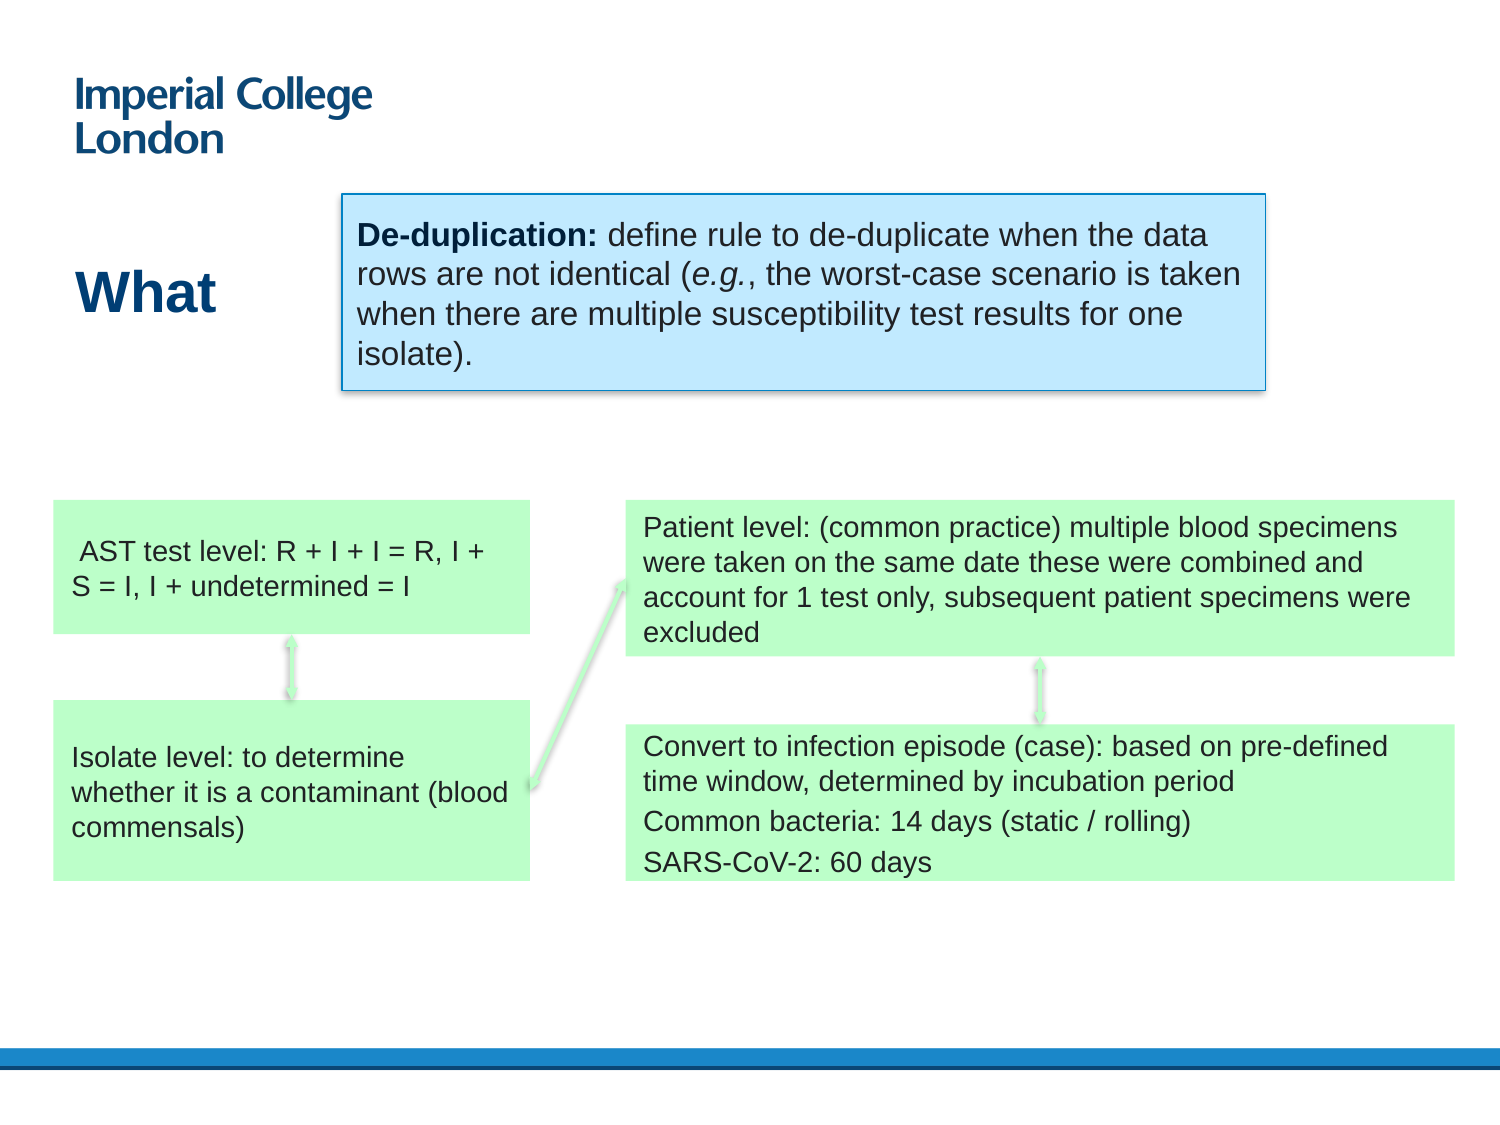

De-duplication: define rule to de-duplicate when the data rows are not identical (e.g., the worst-case scenario is taken when there are multiple susceptibility test results for one isolate).
# What
 AST test level: R + I + I = R, I + S = I, I + undetermined = I
Patient level: (common practice) multiple blood specimens were taken on the same date these were combined and account for 1 test only, subsequent patient specimens were excluded
Isolate level: to determine whether it is a contaminant (blood commensals)
Convert to infection episode (case): based on pre-defined time window, determined by incubation period
Common bacteria: 14 days (static / rolling)
SARS-CoV-2: 60 days